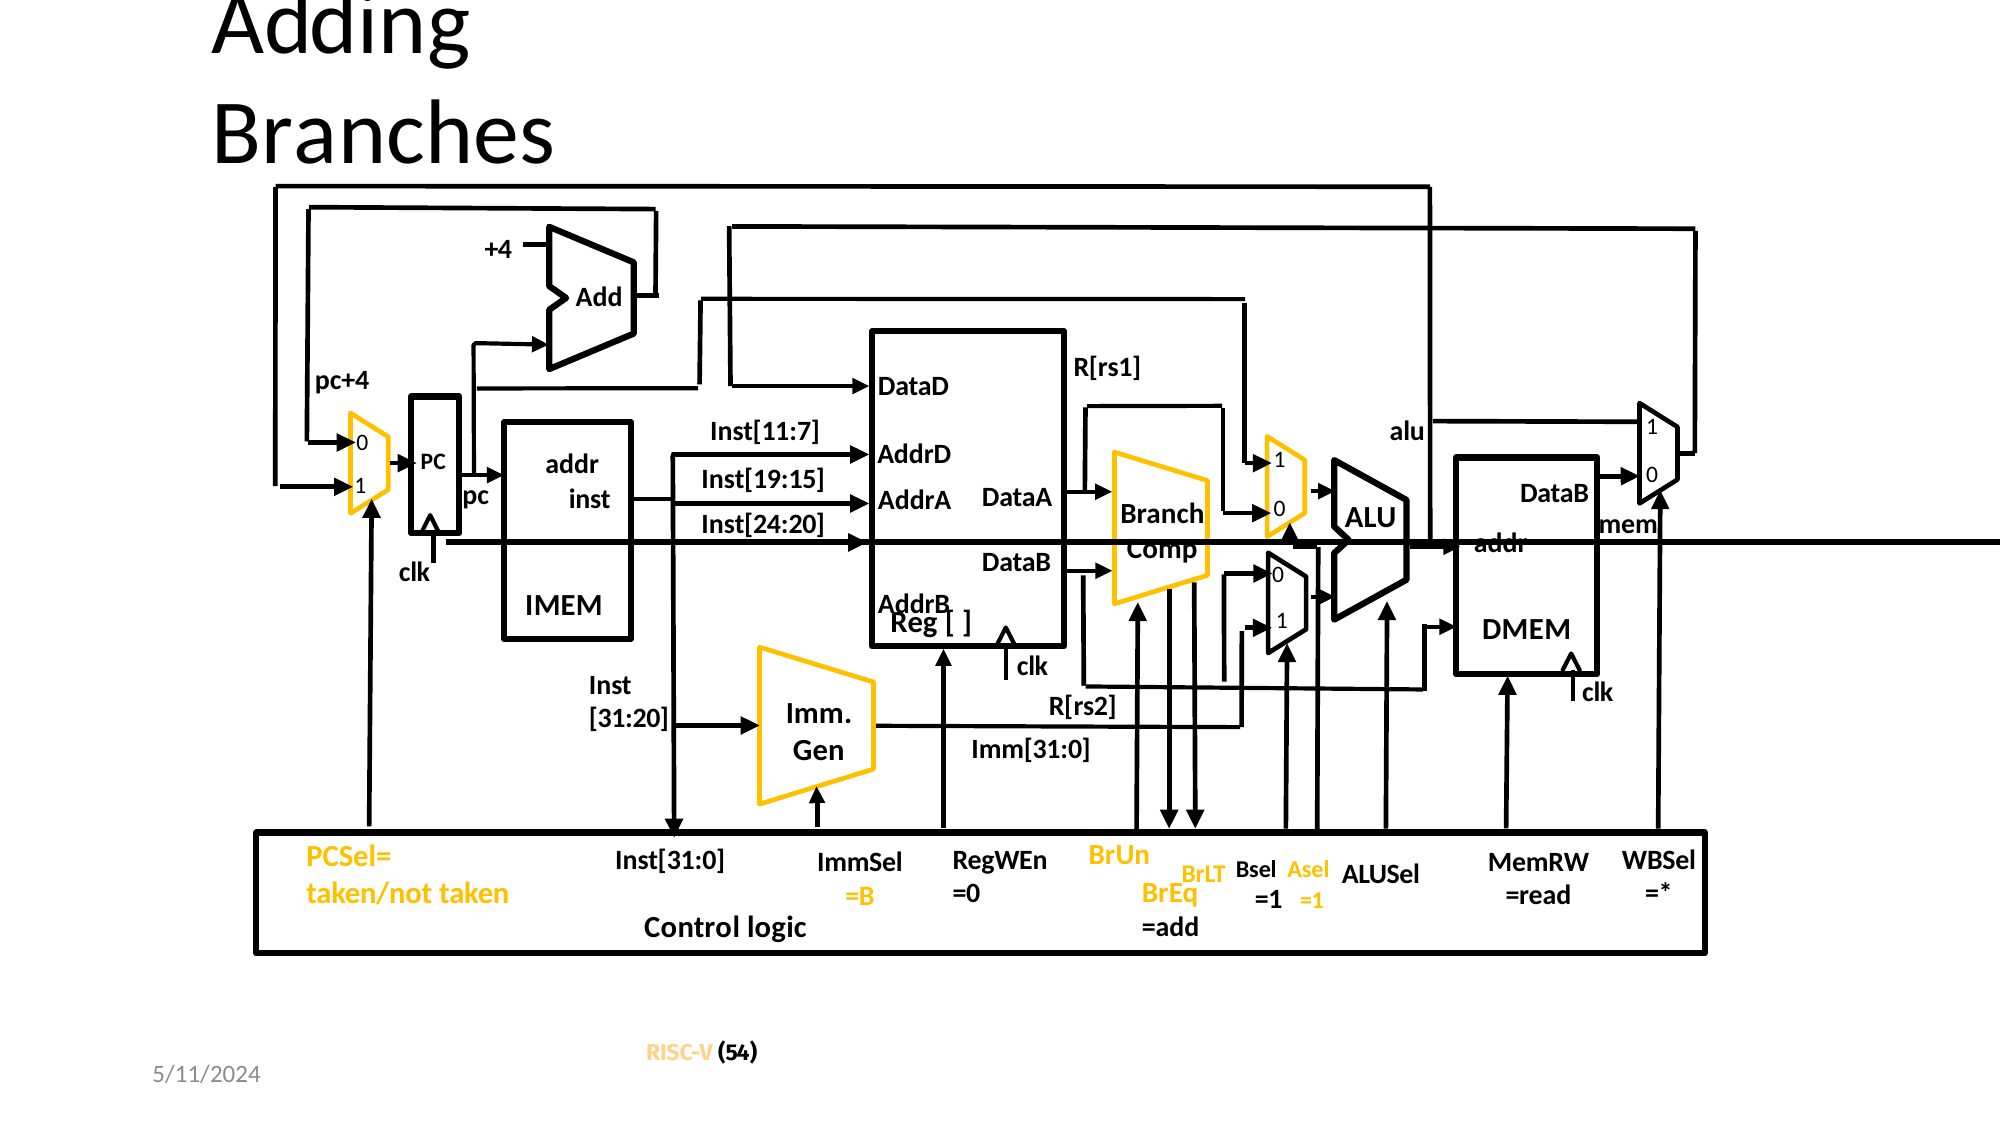

# Adding Branches

+4
Add

R[rs1]
pc+4
DataD

1
alu
Inst[11:7]

0
AddrD

1
PC
addr
inst

0

Inst[19:15]
AddrA  AddrB
1
DataB
pc
DataA
0
Branch  Comp
ALU
mem
Inst[24:20]
addr
DataB

clk
0

IMEM

Reg [ ]
1
DMEM

clk
Inst
clk
R[rs2]
Imm.  Gen
[31:20]

Imm[31:0]
BrUn
PCSel=  taken/not taken
BrLT Bsel Asel ALUSel
WBSel
=*
RegWEn
=0
Inst[31:0]
MemRW
=read
ImmSel
=B
=1 =1
BrEq	=add
Control logic
RISC-V (54)
5/11/2024